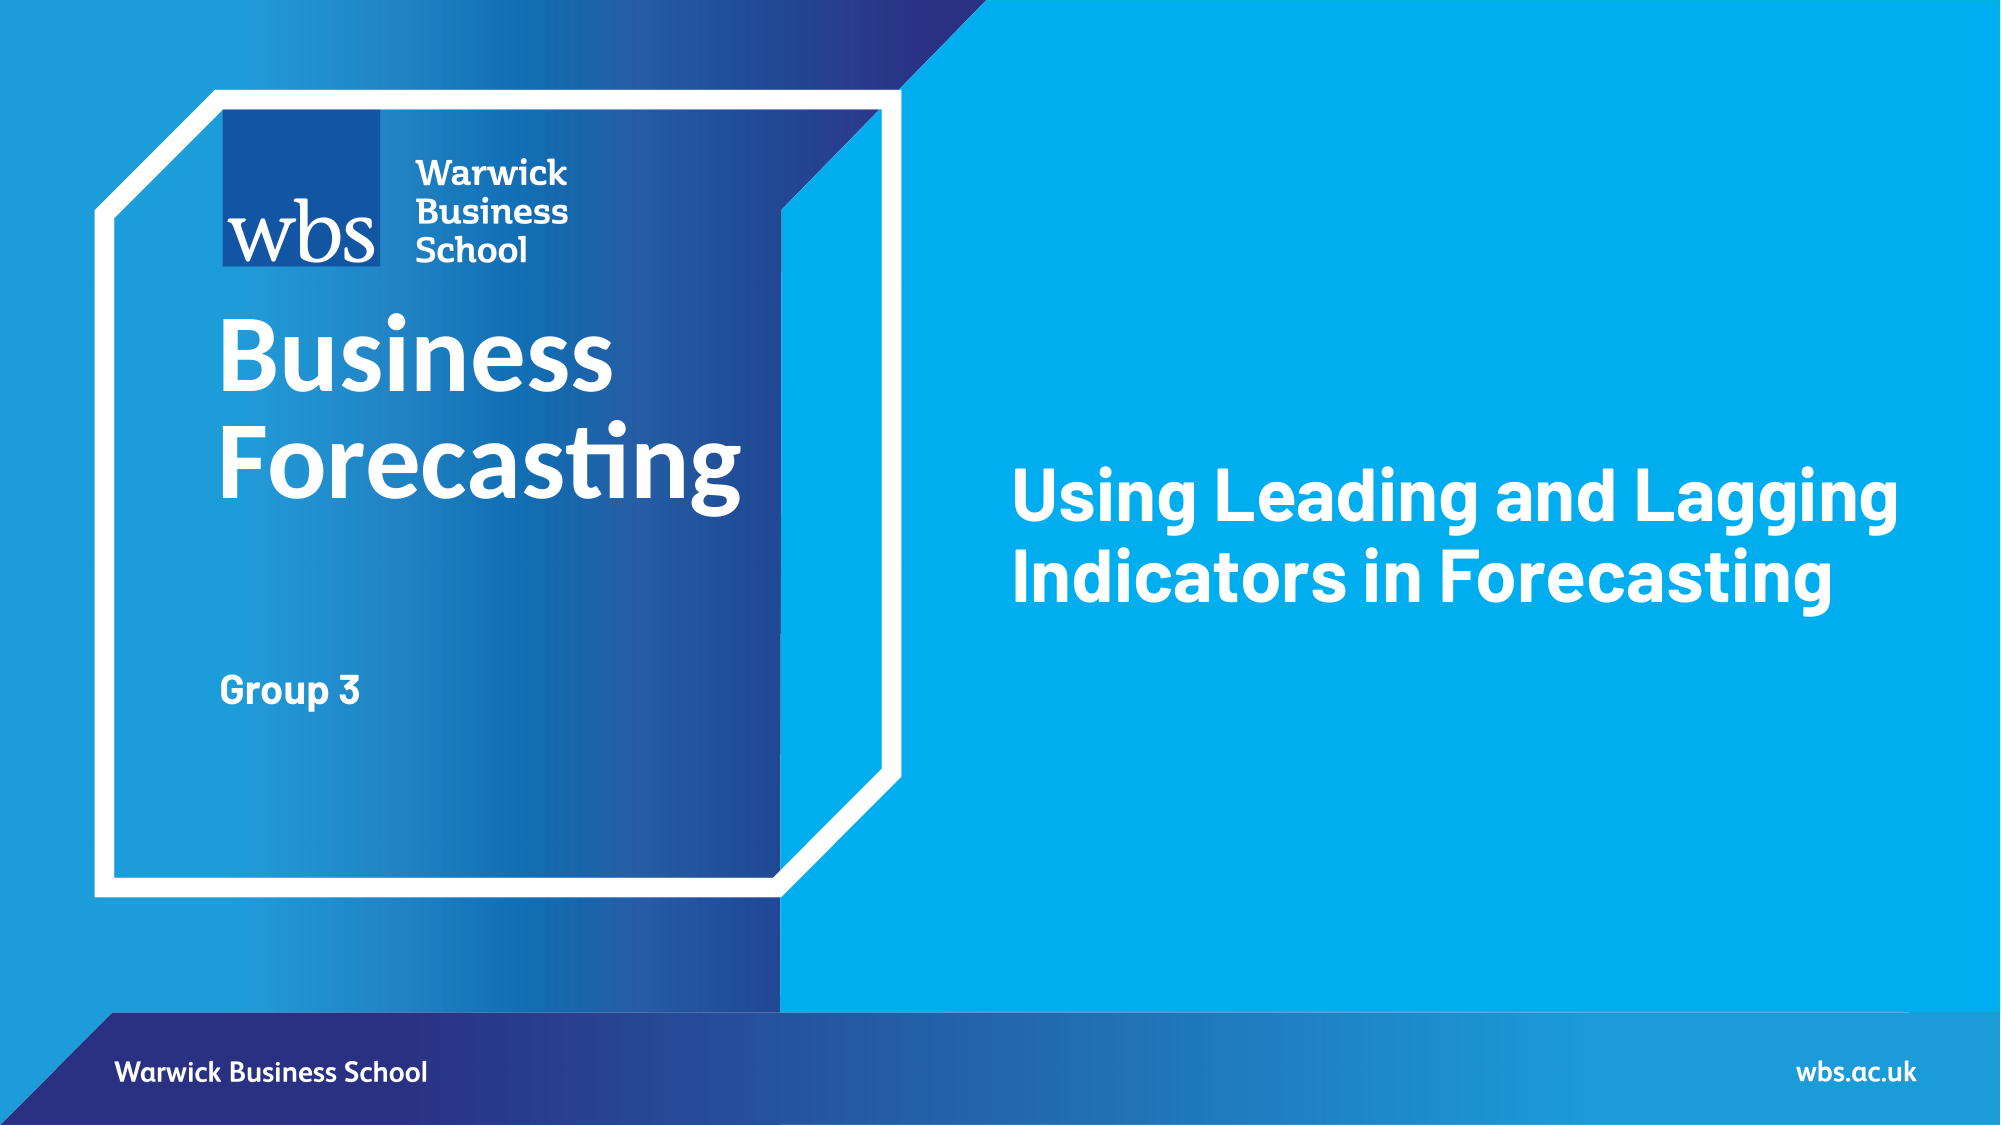

# Business Forecasting
Using Leading and Lagging Indicators in Forecasting
Group 3